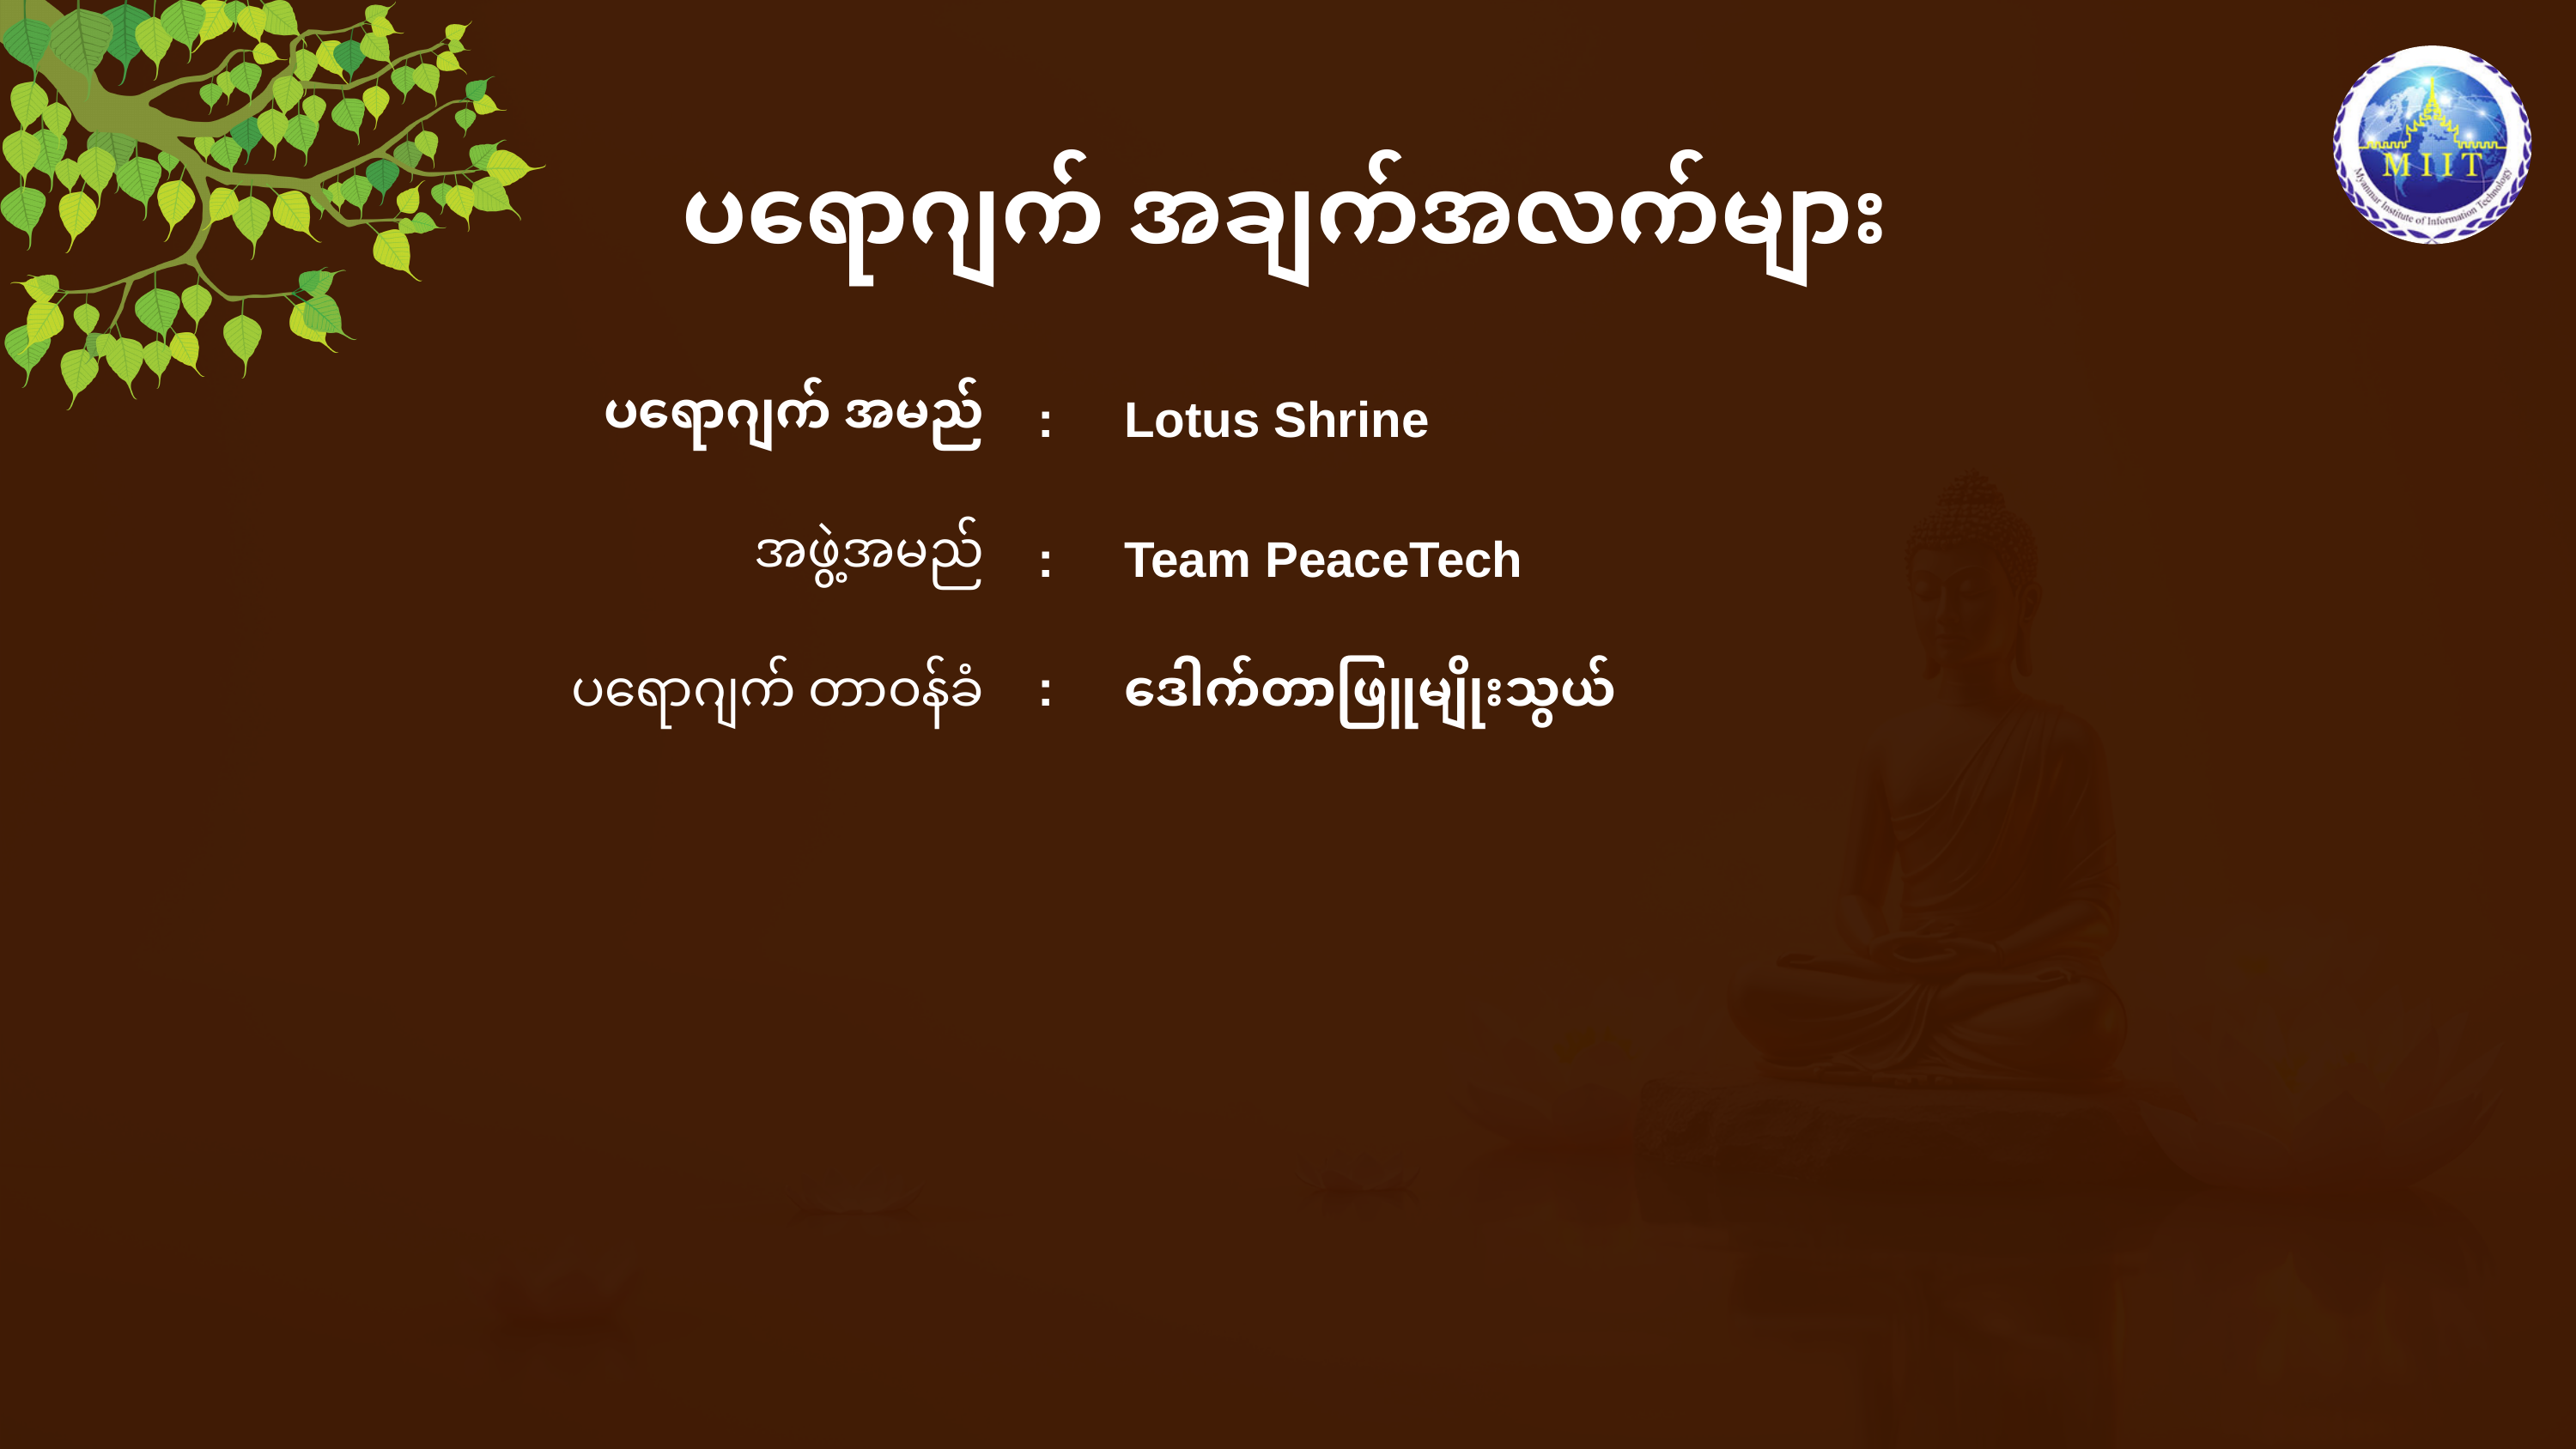

ပရောဂျက် အချက်အလက်များ
| ပရောဂျက် အမည် | : Lotus Shrine |
| --- | --- |
| အဖွဲ့အမည် | : Team PeaceTech |
| ပရောဂျက် တာဝန်ခံ | : ဒေါက်တာဖြူမျိုးသွယ် |
|  |  |